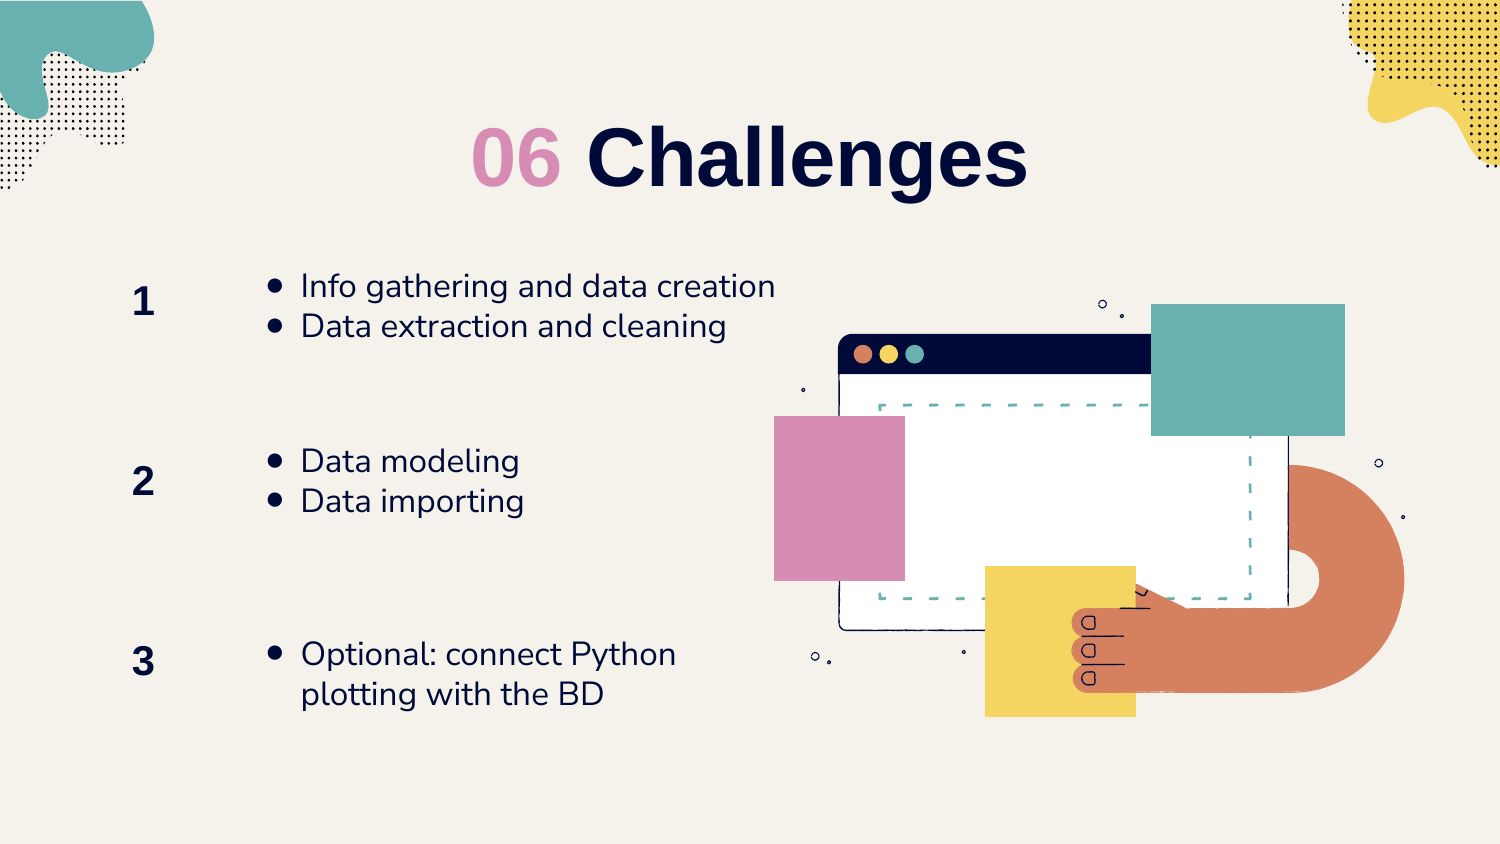

# 06 Challenges
Info gathering and data creation
Data extraction and cleaning
1

Data modeling
Data importing
2
3
Optional: connect Python plotting with the BD